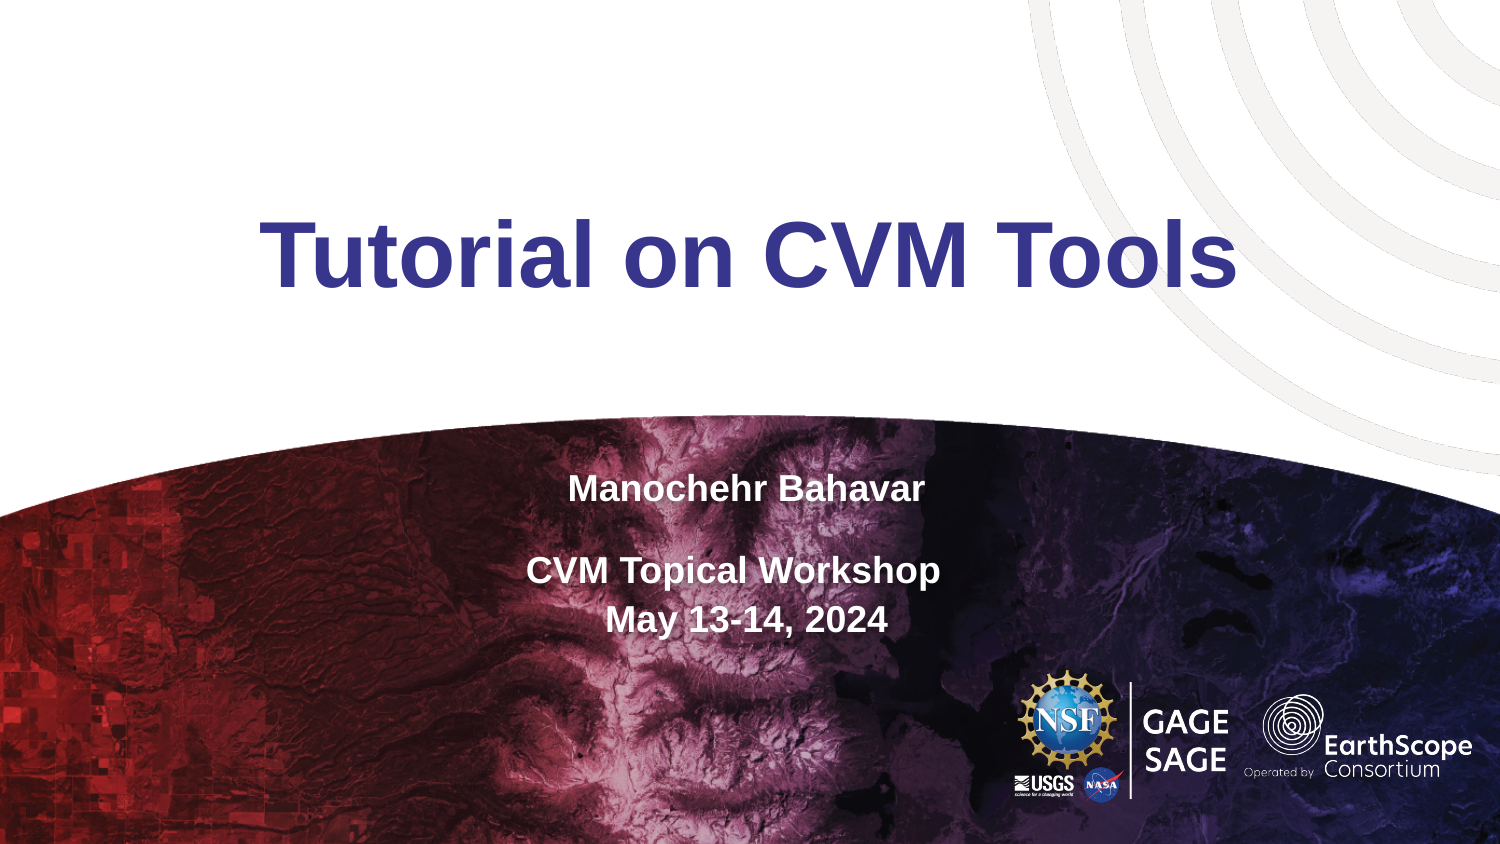

# Tutorial on CVM Tools
Manochehr Bahavar
CVM Topical Workshop
May 13-14, 2024